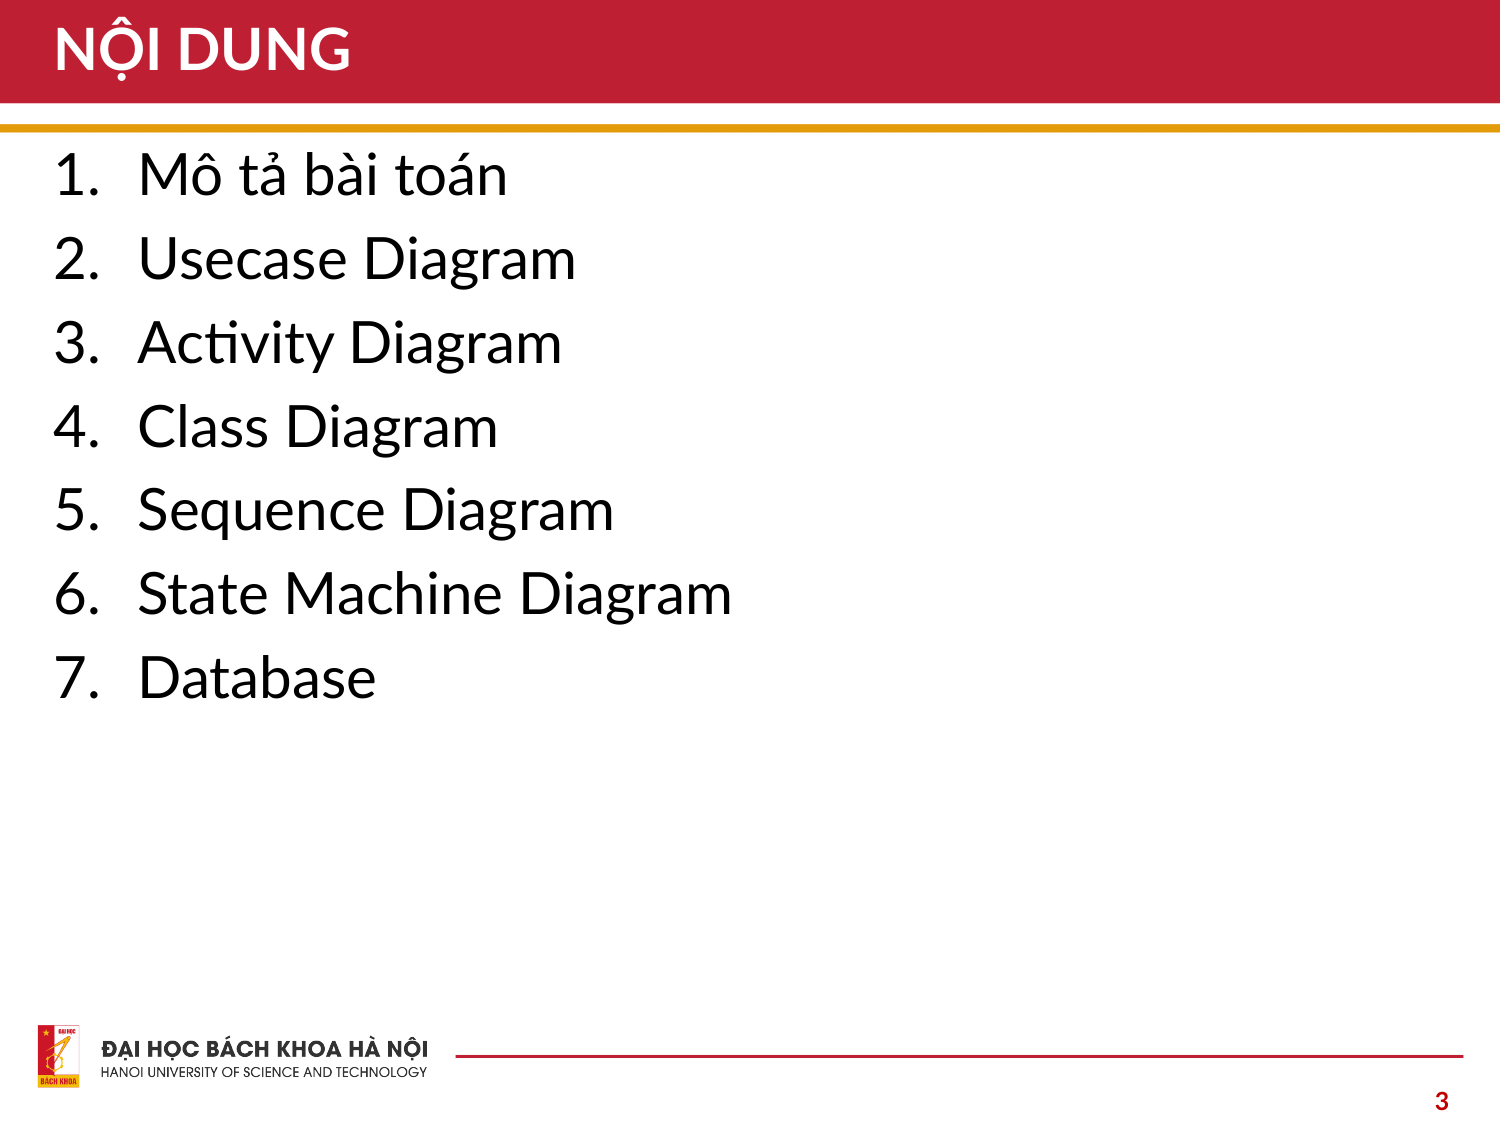

# NỘI DUNG
Mô tả bài toán
Usecase Diagram
Activity Diagram
Class Diagram
Sequence Diagram
State Machine Diagram
Database

3